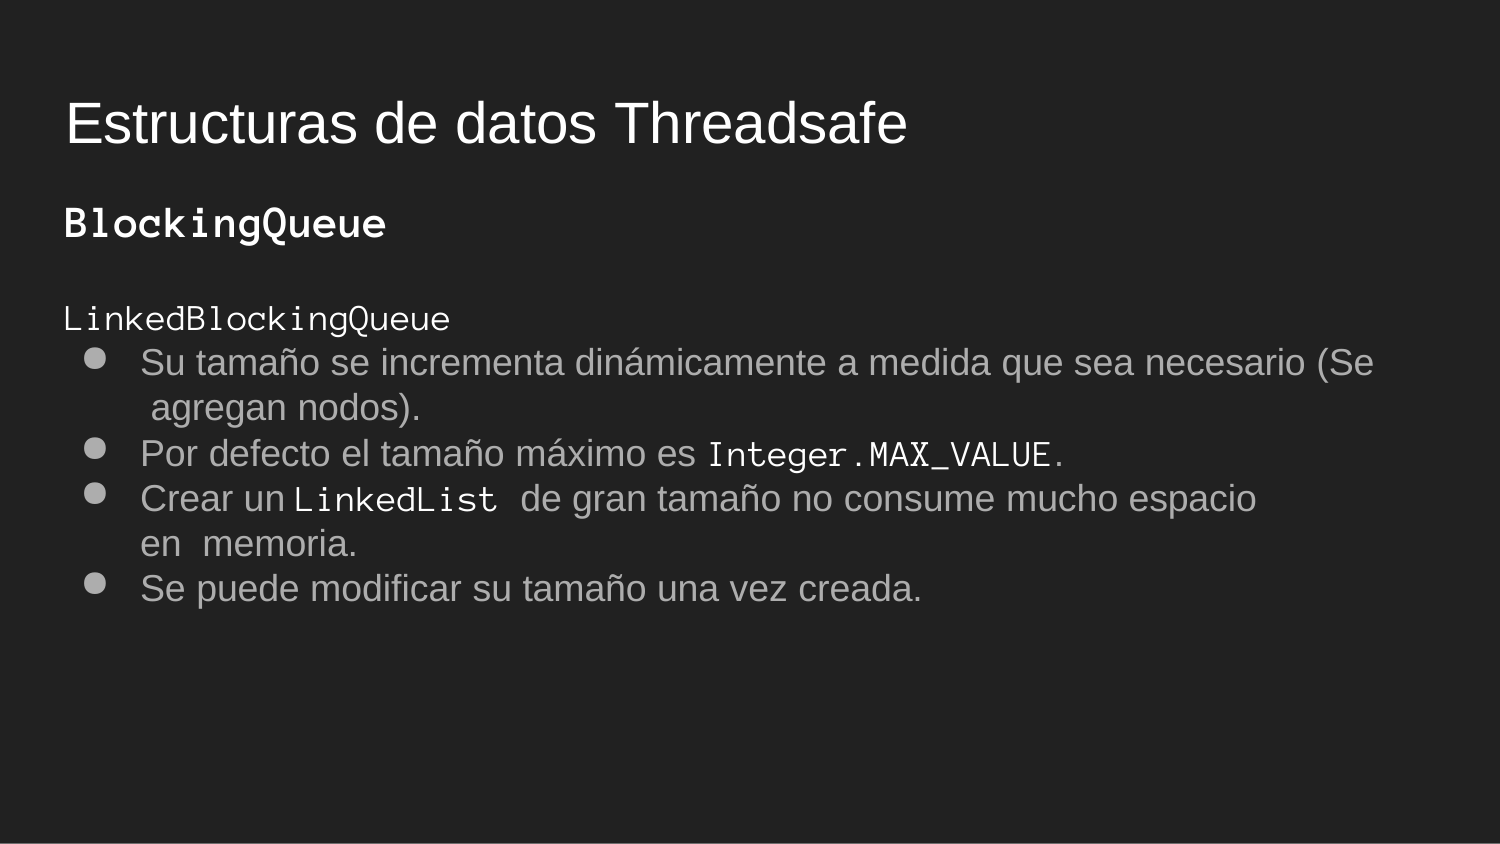

# Estructuras de datos Threadsafe
BlockingQueue

LinkedBlockingQueue
Su tamaño se incrementa dinámicamente a medida que sea necesario (Se  agregan nodos).
Por defecto el tamaño máximo es Integer.MAX_VALUE.
Crear un LinkedList de gran tamaño no consume mucho espacio en  memoria.
Se puede modificar su tamaño una vez creada.